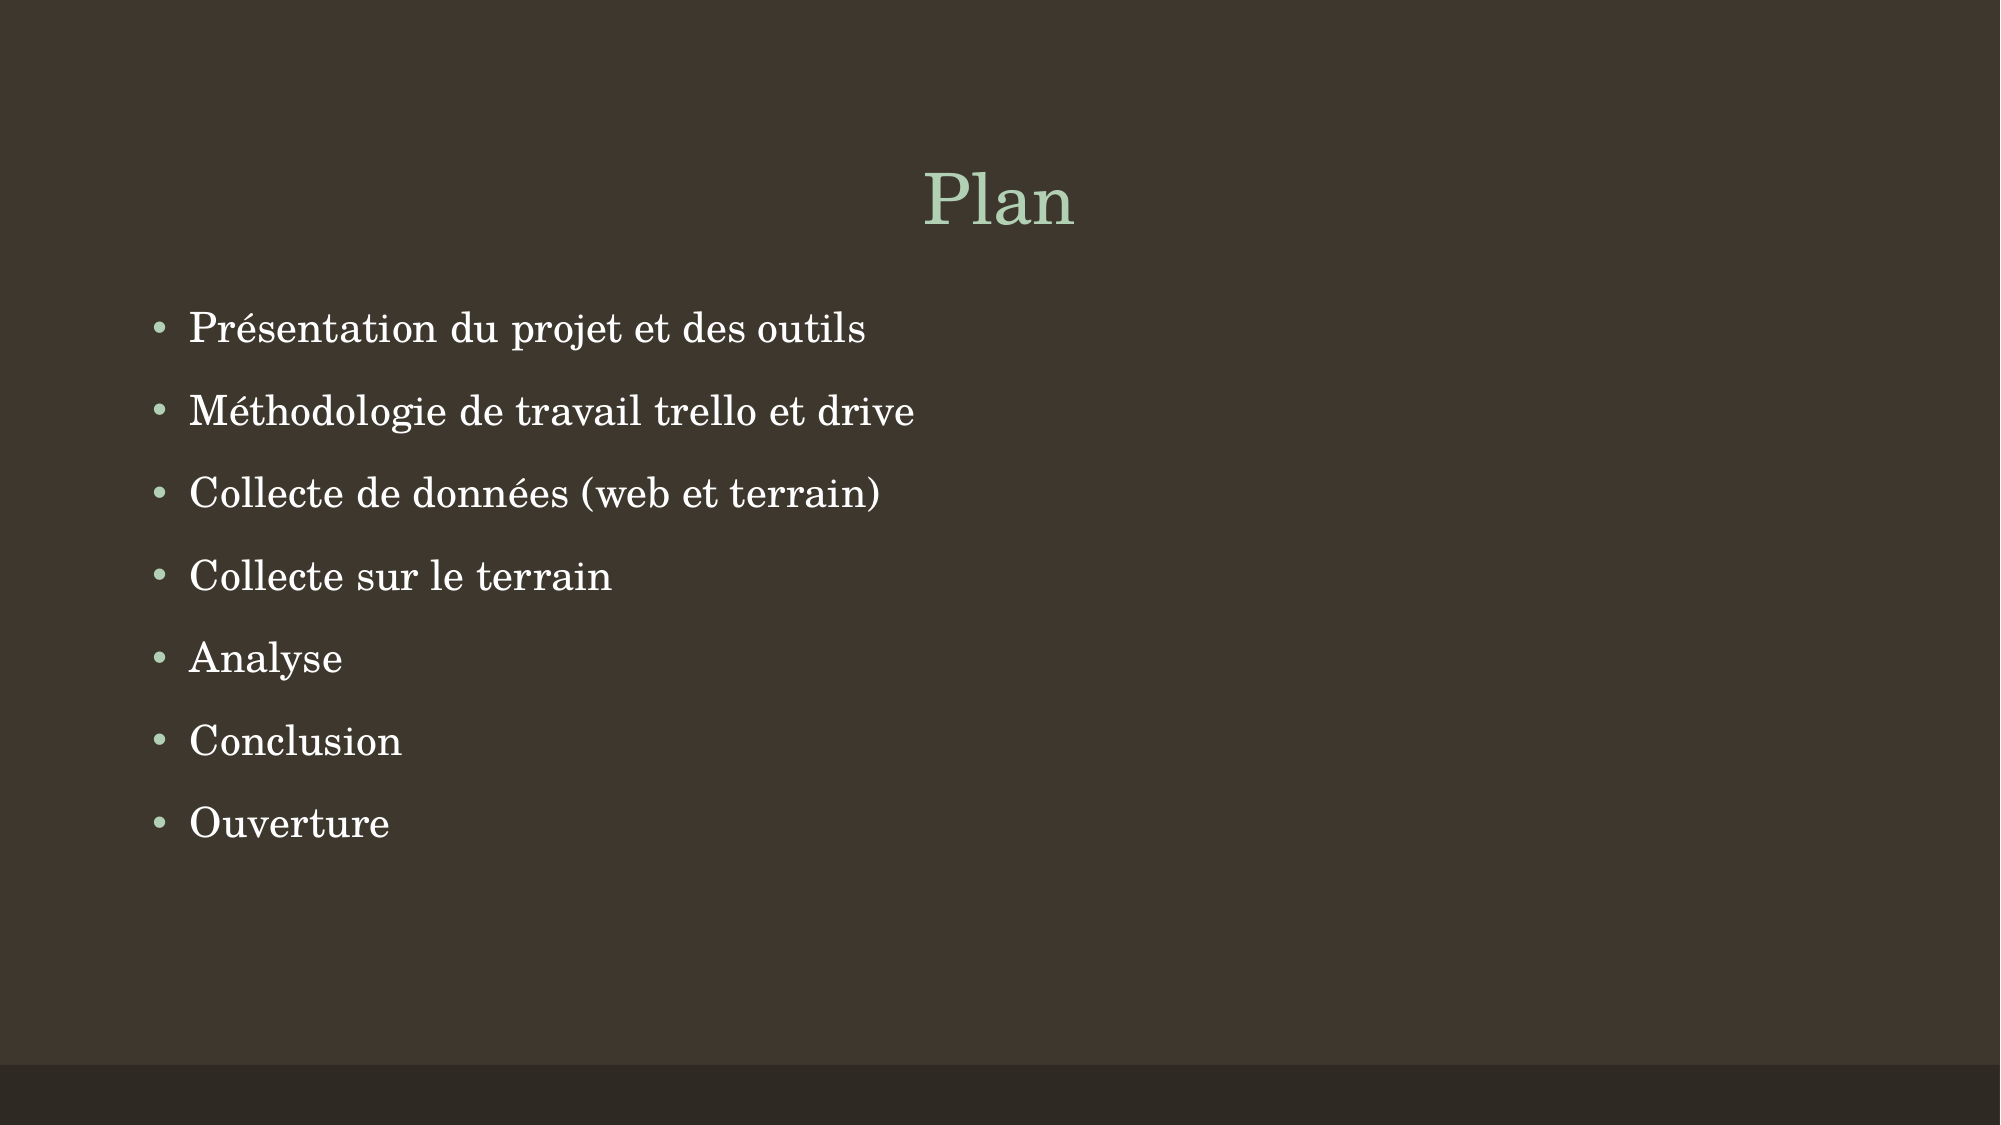

# Plan
Présentation du projet et des outils
Méthodologie de travail trello et drive
Collecte de données (web et terrain)
Collecte sur le terrain
Analyse
Conclusion
Ouverture